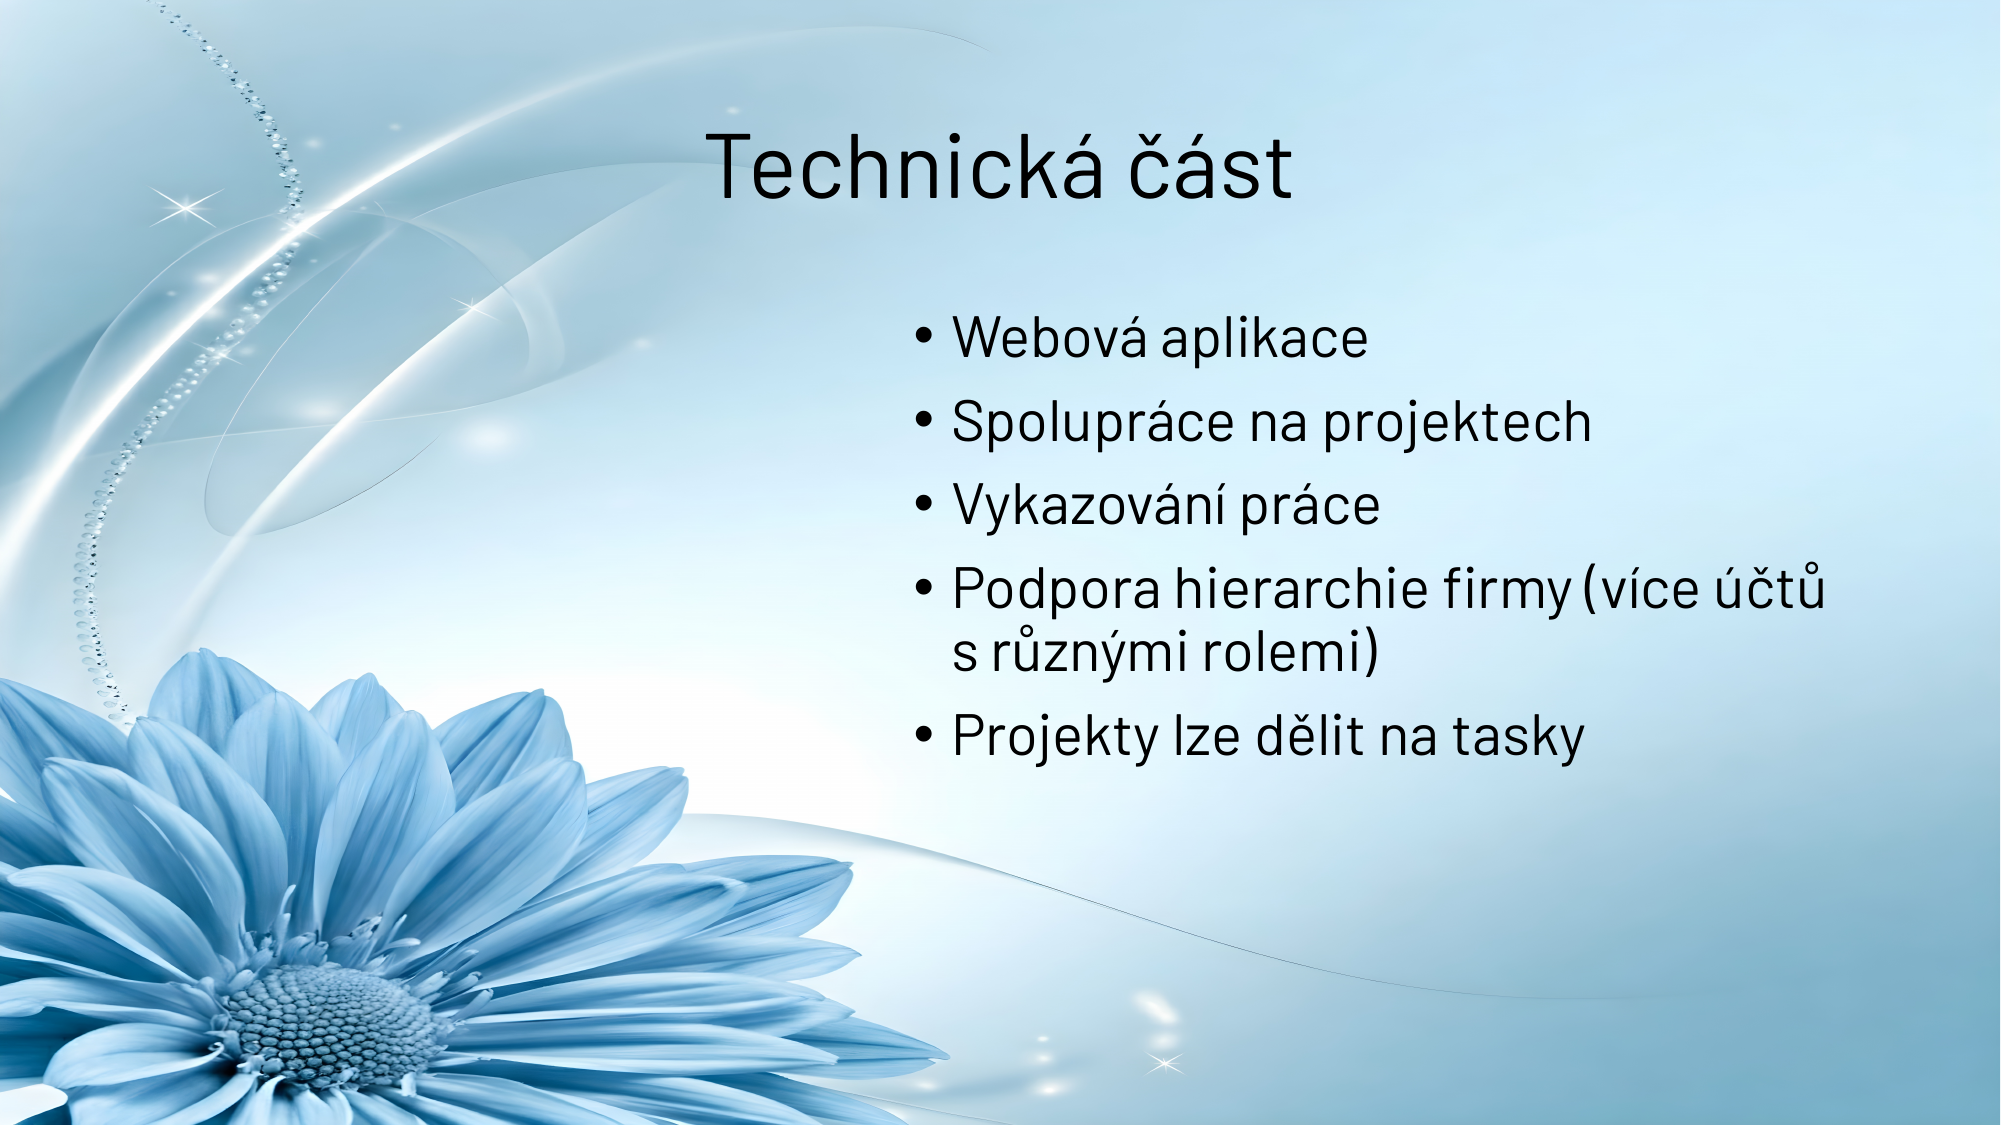

# Technická část
Webová aplikace
Spolupráce na projektech
Vykazování práce
Podpora hierarchie firmy (více účtů s různými rolemi)
Projekty lze dělit na tasky